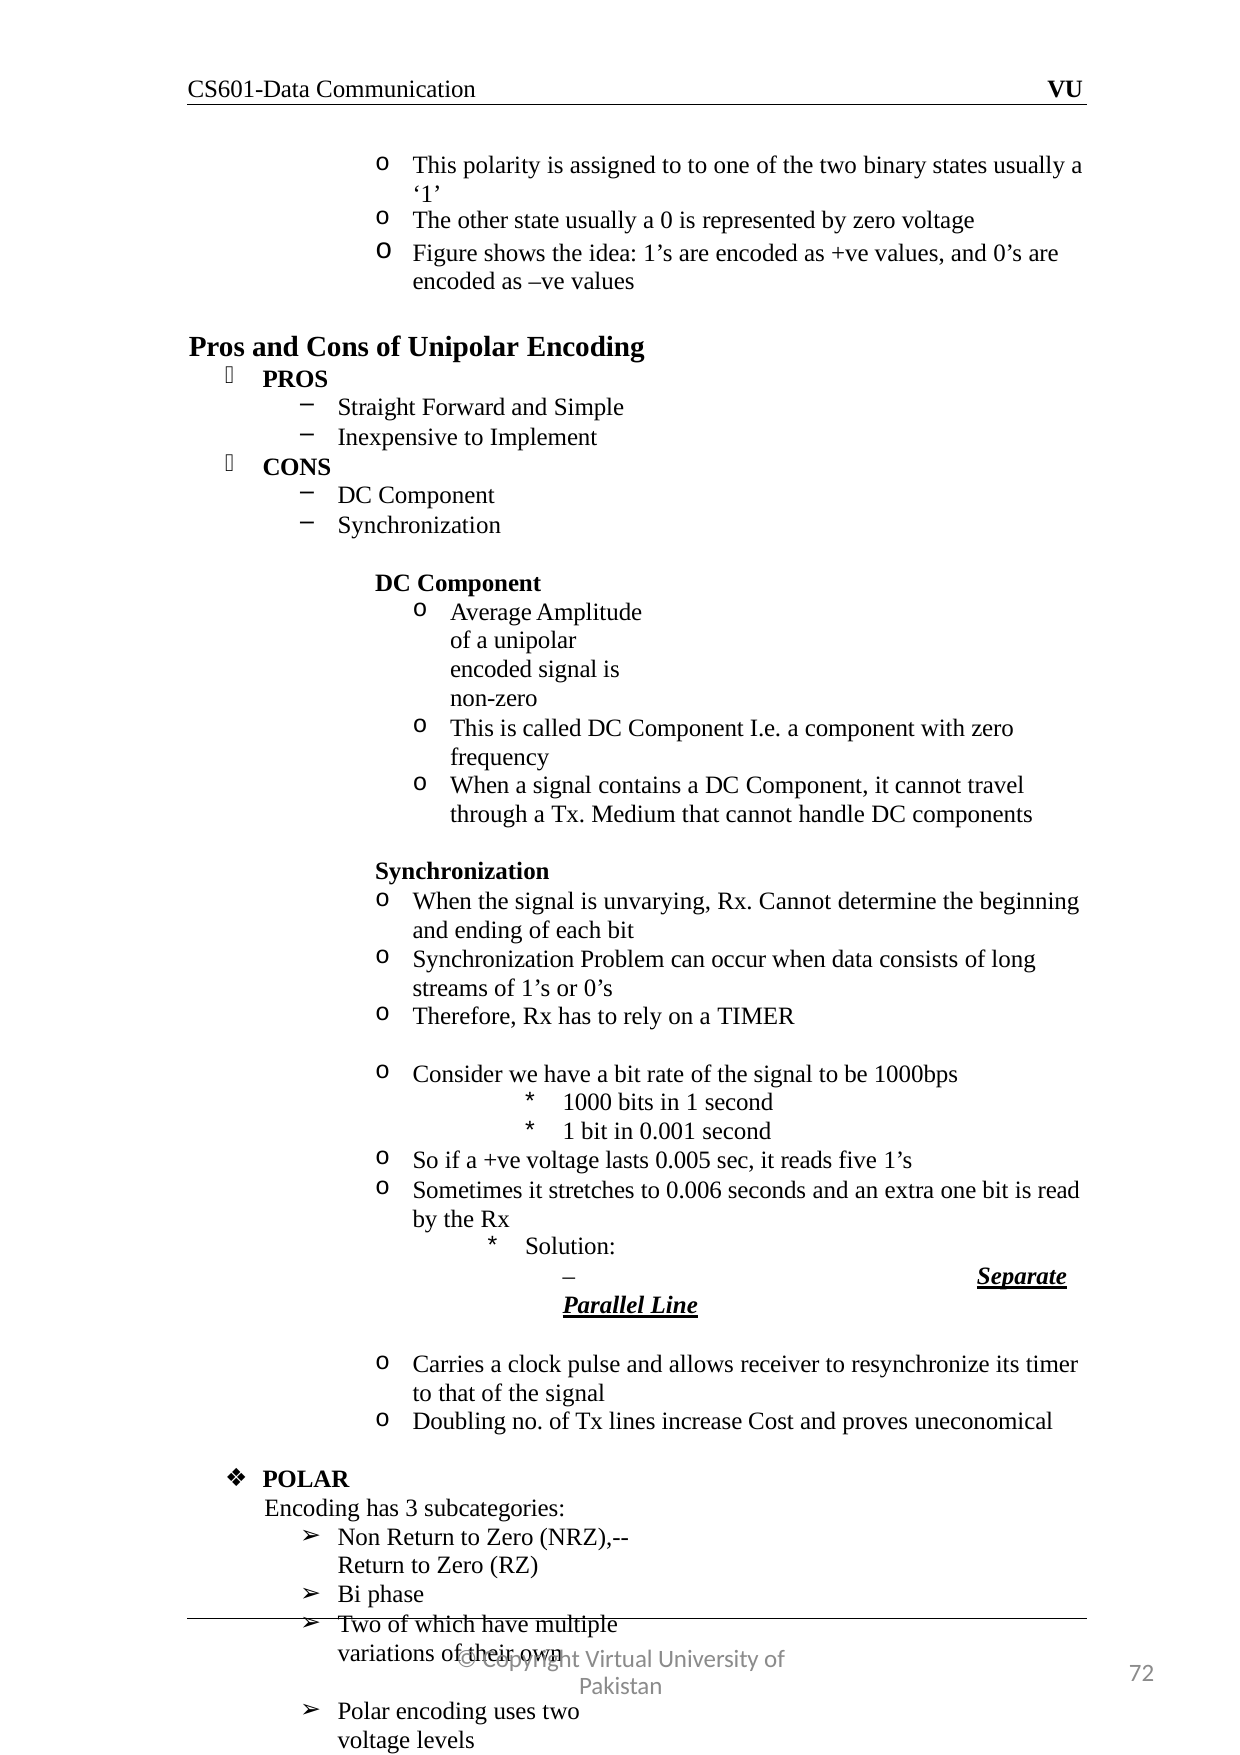

CS601-Data Communication
VU

This polarity is assigned to to one of the two binary states usually a  ‘1’
The other state usually a 0 is represented by zero voltage
Figure shows the idea: 1’s are encoded as +ve values, and 0’s are  encoded as –ve values

Pros and Cons of Unipolar Encoding
PROS
Straight Forward and Simple
Inexpensive to Implement
CONS
DC Component
Synchronization

DC Component
Average Amplitude of a unipolar encoded signal is non-zero
This is called DC Component I.e. a component with zero  frequency
When a signal contains a DC Component, it cannot travel  through a Tx. Medium that cannot handle DC components

Synchronization
When the signal is unvarying, Rx. Cannot determine the beginning  and ending of each bit
Synchronization Problem can occur when data consists of long  streams of 1’s or 0’s
Therefore, Rx has to rely on a TIMER

Consider we have a bit rate of the signal to be 1000bps
1000 bits in 1 second
1 bit in 0.001 second
So if a +ve voltage lasts 0.005 sec, it reads five 1’s
Sometimes it stretches to 0.006 seconds and an extra one bit is read  by the Rx
Solution:
–	Separate Parallel Line

Carries a clock pulse and allows receiver to resynchronize its timer  to that of the signal
Doubling no. of Tx lines increase Cost and proves uneconomical

POLAR
Encoding has 3 subcategories:
Non Return to Zero (NRZ),-- Return to Zero (RZ)
Bi phase
Two of which have multiple variations of their own

Polar encoding uses two voltage levels
–One positive and one negative

© Copyright Virtual University of Pakistan
72